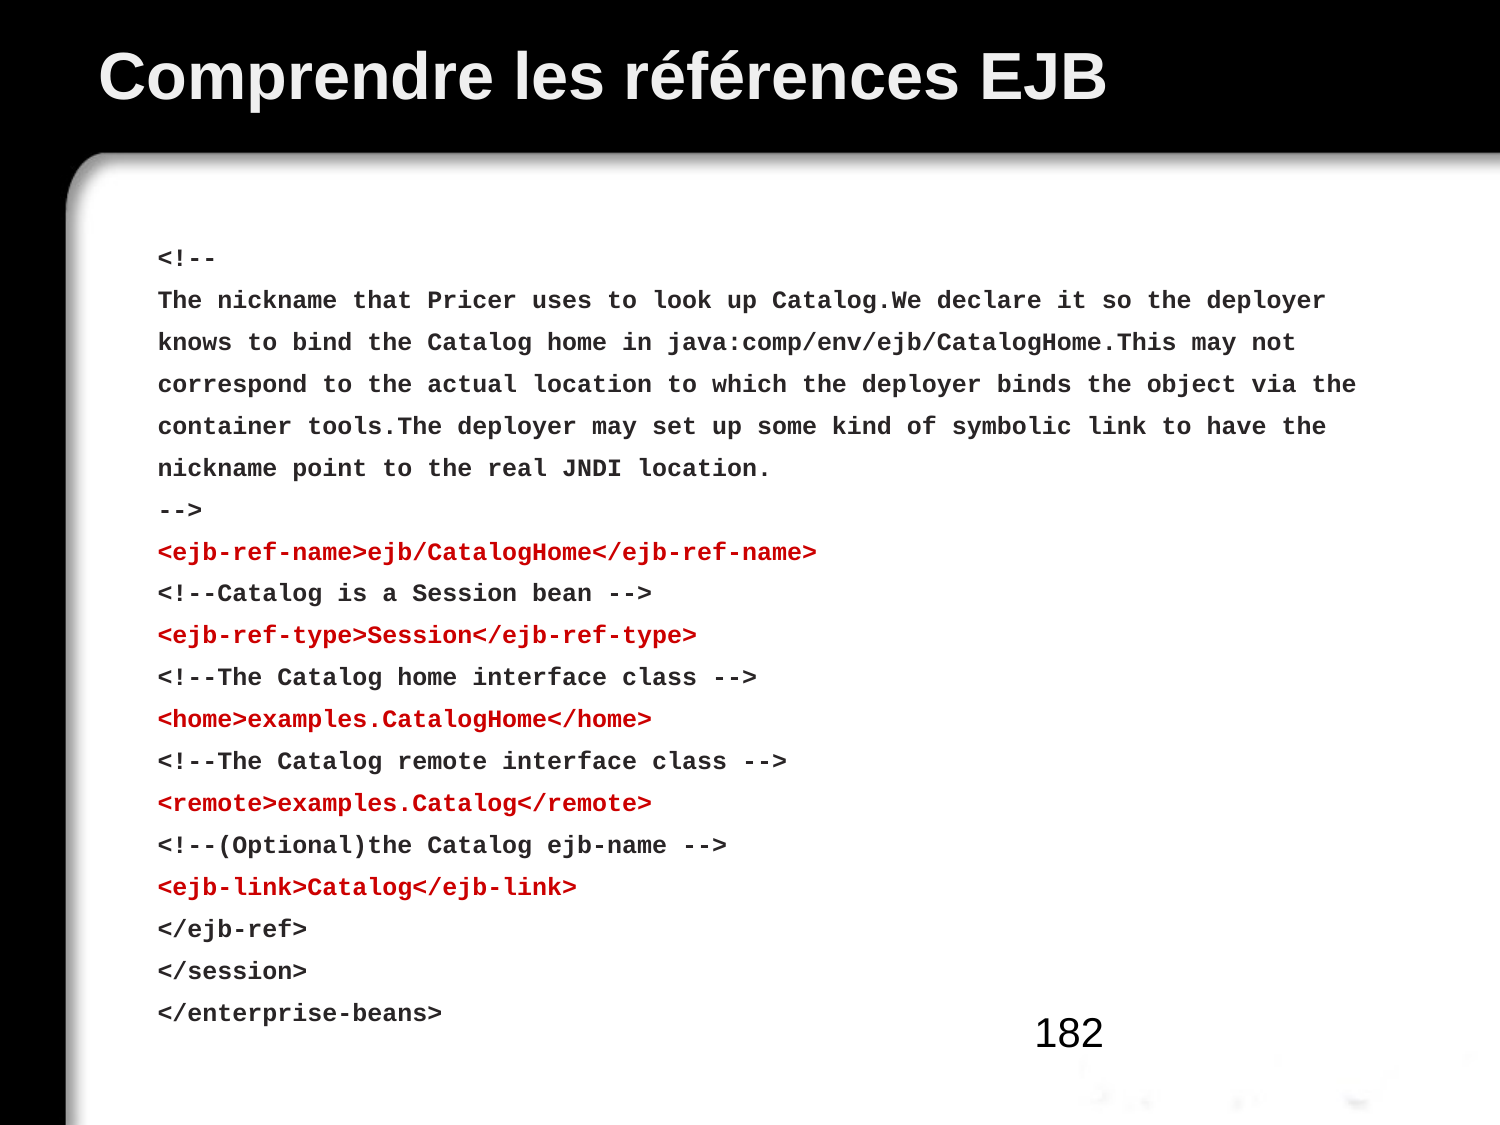

# Comprendre les références EJB
  <!--
  The nickname that Pricer uses to look up Catalog.We declare it so the deployer
  knows to bind the Catalog home in java:comp/env/ejb/CatalogHome.This may not
  correspond to the actual location to which the deployer binds the object via the
  container tools.The deployer may set up some kind of symbolic link to have the
  nickname point to the real JNDI location.
  -->
  <ejb-ref-name>ejb/CatalogHome</ejb-ref-name>
  <!--Catalog is a Session bean -->
  <ejb-ref-type>Session</ejb-ref-type>
  <!--The Catalog home interface class -->
  <home>examples.CatalogHome</home>
  <!--The Catalog remote interface class -->
  <remote>examples.Catalog</remote>
  <!--(Optional)the Catalog ejb-name -->
  <ejb-link>Catalog</ejb-link>
  </ejb-ref>
  </session>
  </enterprise-beans>